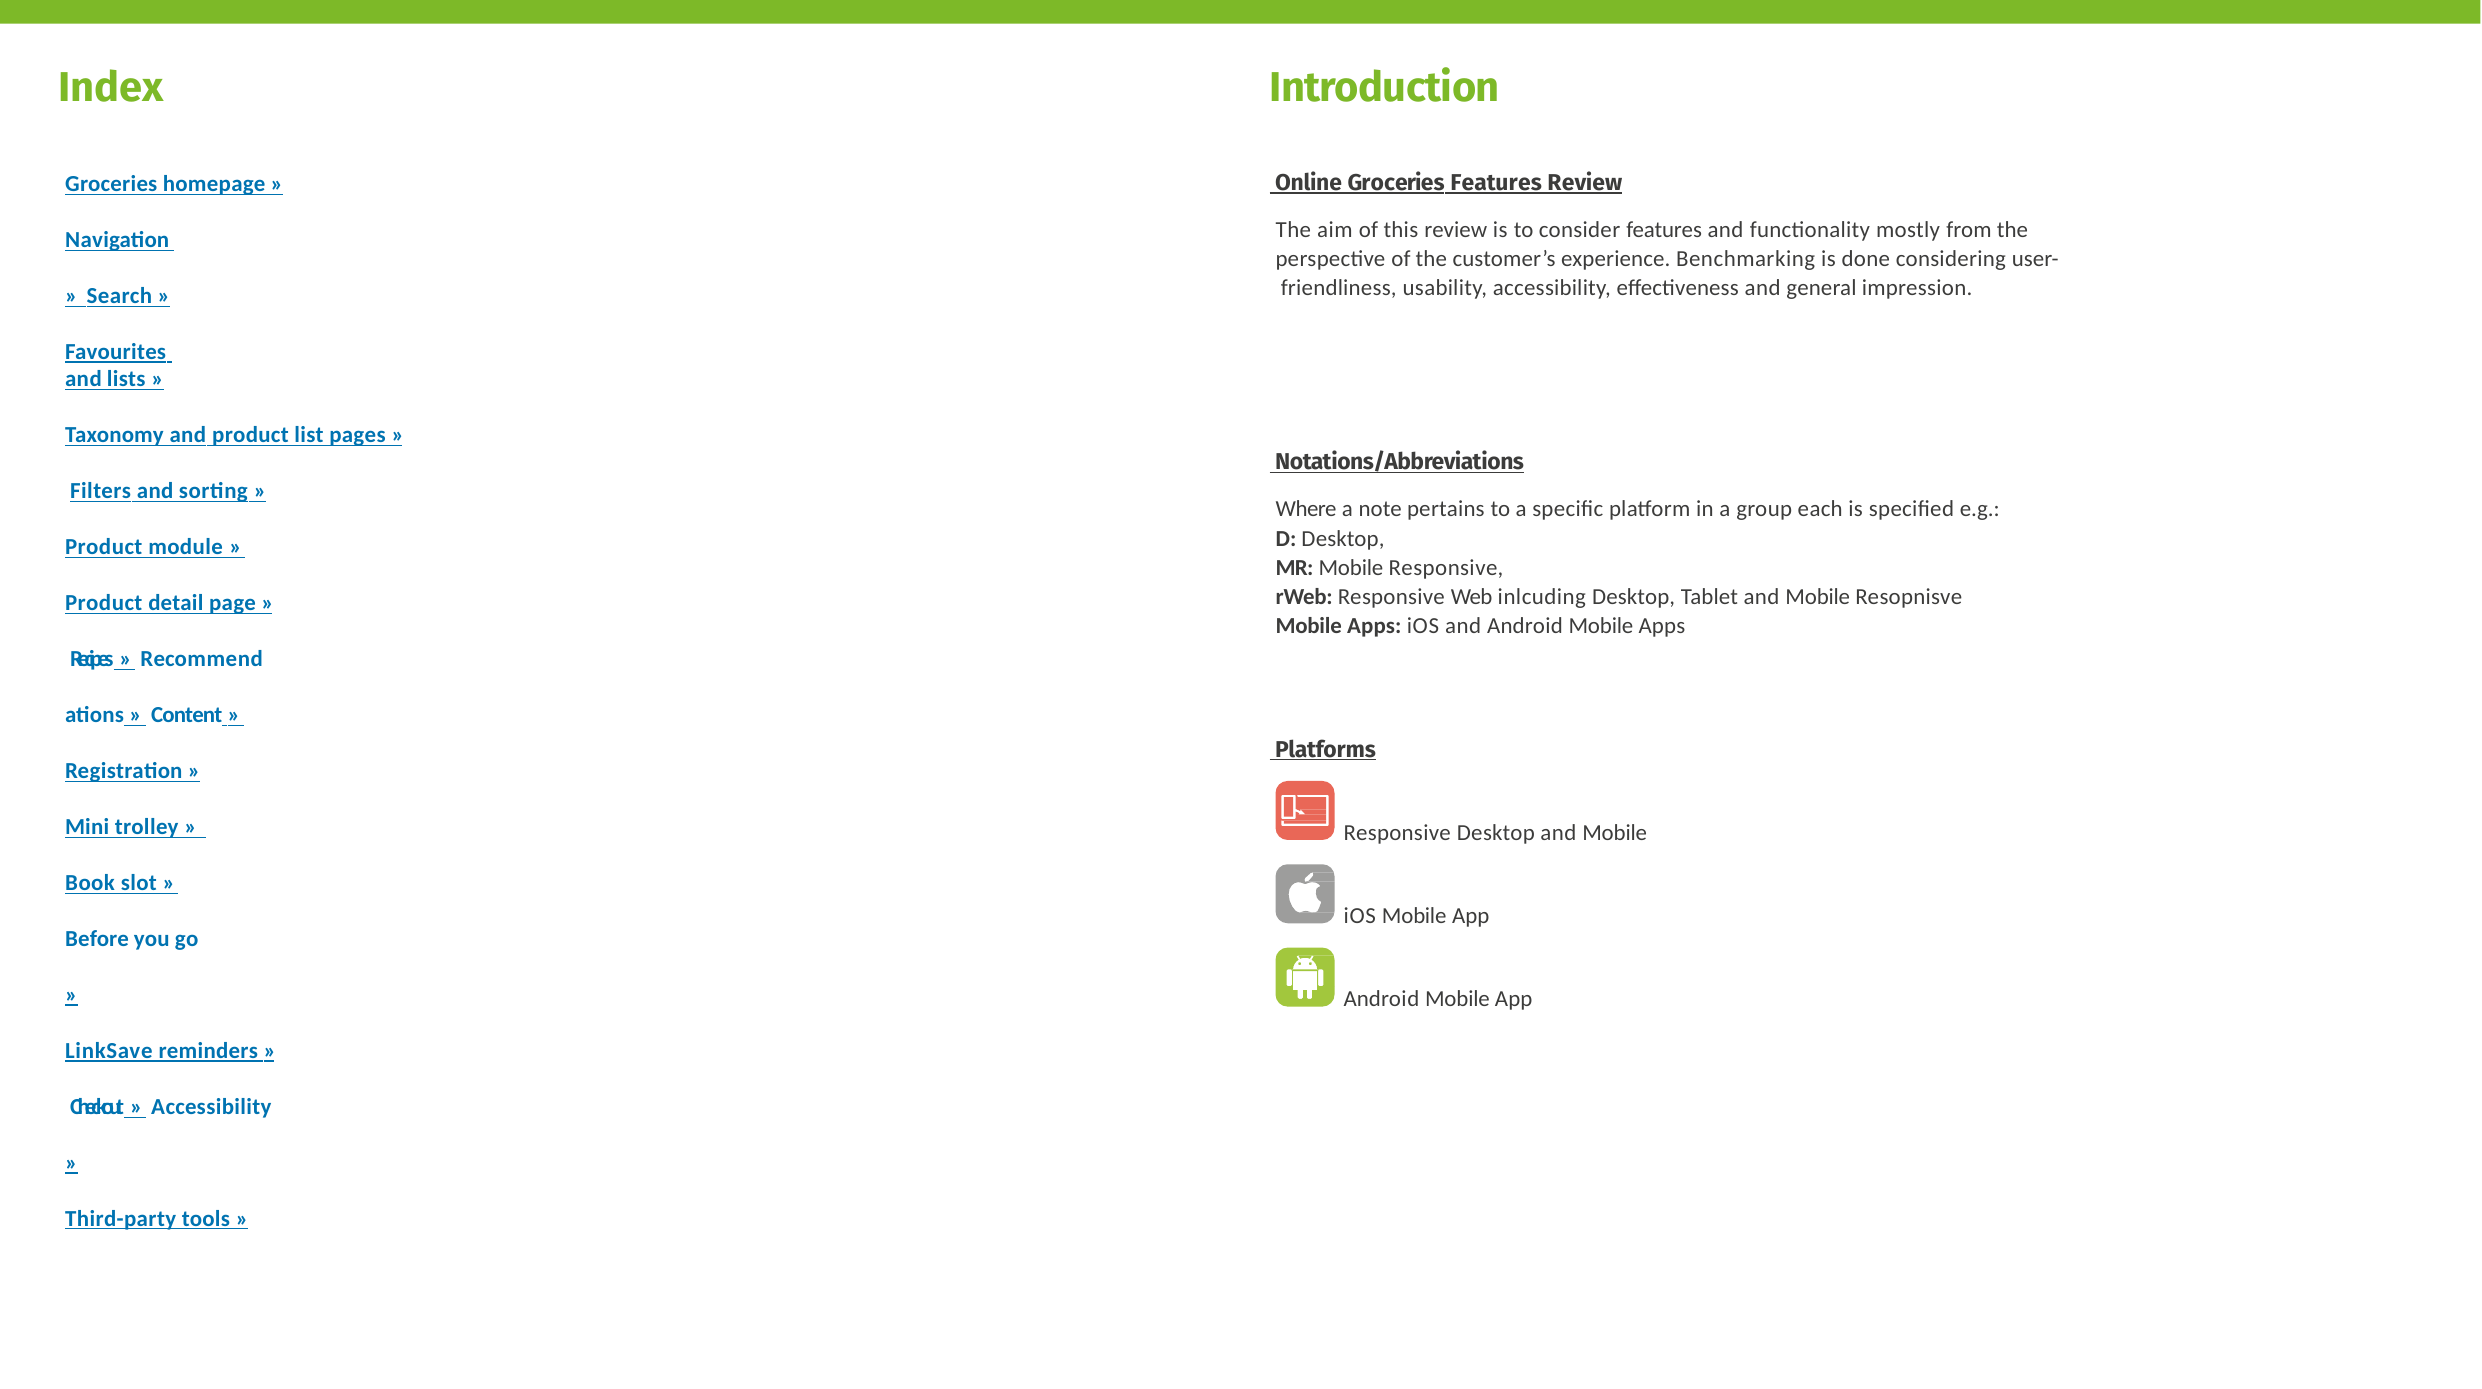

# Index
Introduction

 Online Groceries Features Review
The aim of this review is to consider features and functionality mostly from the  perspective of the customer’s experience. Benchmarking is done considering user-  friendliness, usability, accessibility, effectiveness and general impression.

Groceries homepage »
Navigation »  Search »

Favourites and lists »
Taxonomy and product list pages »  Filters and sorting »
Product module »  Product detail page »  Recipes »  Recommendations »  Content » Registration »
Mini trolley »  Book slot »  Before you go »
LinkSave reminders »  Checkout »  Accessibility »

Third-party tools »
 Notations/Abbreviations
Where a note pertains to a specific platform in a group each is specified e.g.:
D: Desktop,
MR: Mobile Responsive,
rWeb: Responsive Web inlcuding Desktop, Tablet and Mobile Resopnisve
Mobile Apps: iOS and Android Mobile Apps
 Platforms

Responsive Desktop and Mobile

iOS Mobile App

Android Mobile App